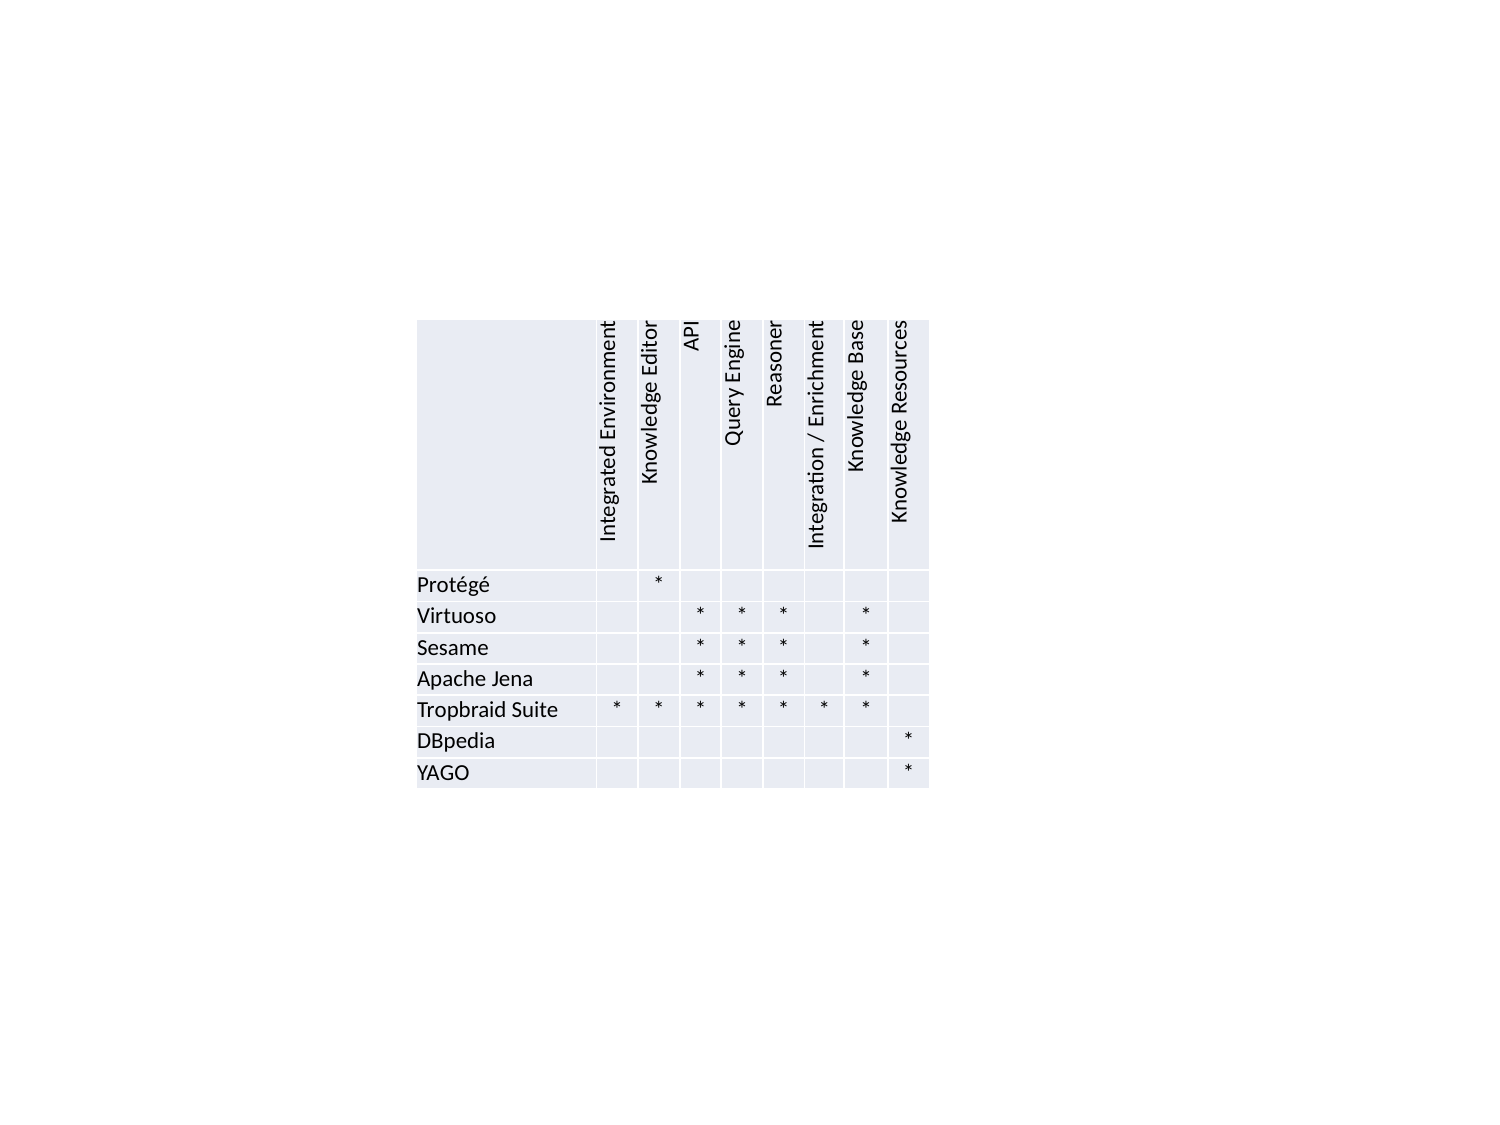

|  | Integrated Environment | Knowledge Editor | API | Query Engine | Reasoner | Integration / Enrichment | Knowledge Base | Knowledge Resources |
| --- | --- | --- | --- | --- | --- | --- | --- | --- |
| Protégé |  | \* |  |  |  |  |  |  |
| Virtuoso |  |  | \* | \* | \* |  | \* |  |
| Sesame |  |  | \* | \* | \* |  | \* |  |
| Apache Jena |  |  | \* | \* | \* |  | \* |  |
| Tropbraid Suite | \* | \* | \* | \* | \* | \* | \* |  |
| DBpedia |  |  |  |  |  |  |  | \* |
| YAGO |  |  |  |  |  |  |  | \* |